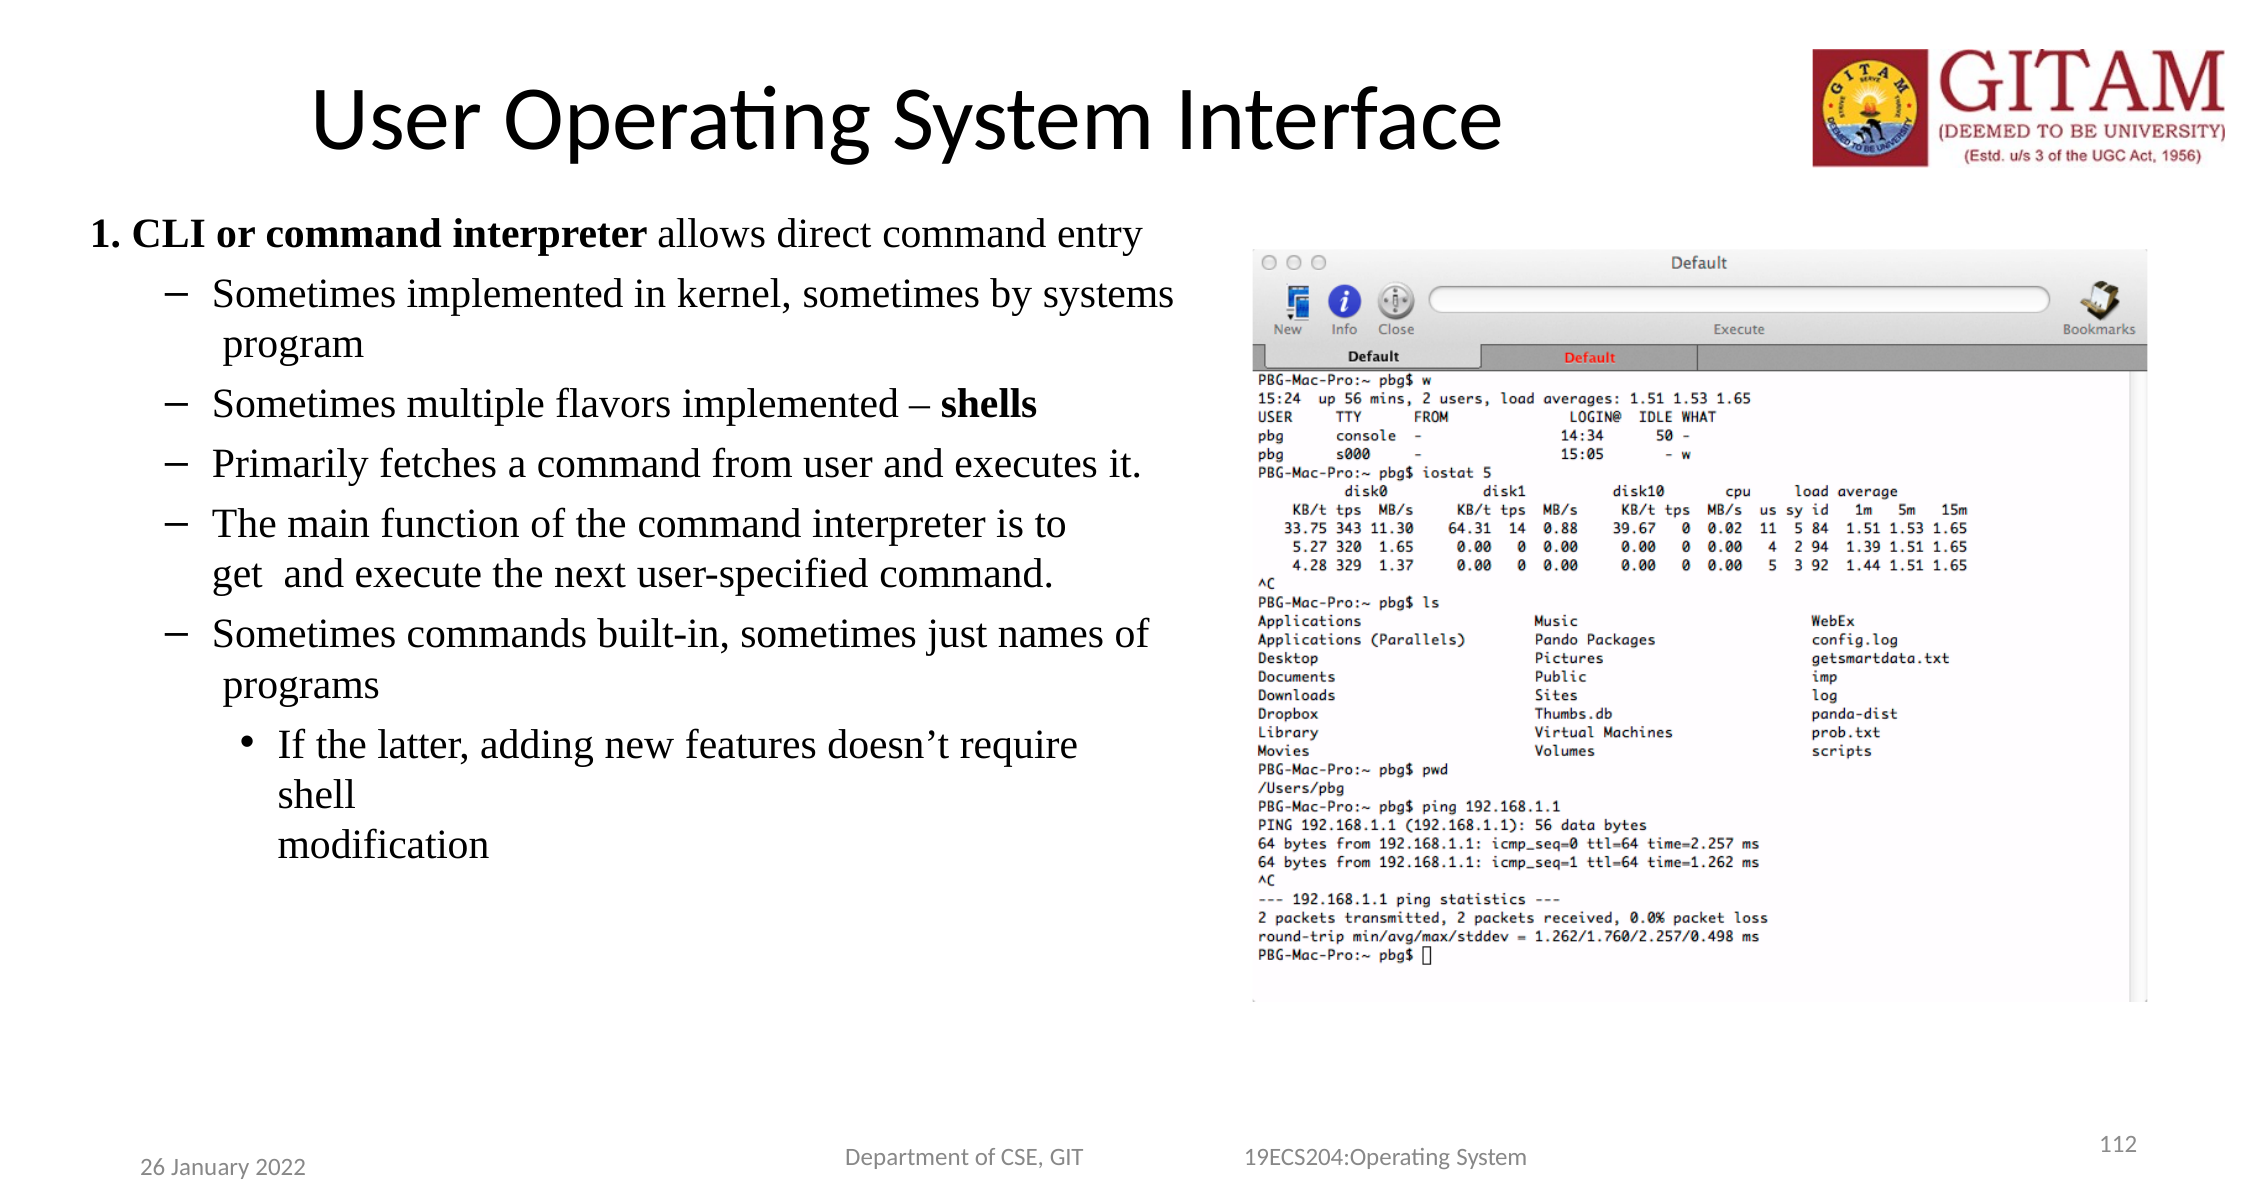

112

# User Operating System Interface
CLI or command interpreter allows direct command entry
Sometimes implemented in kernel, sometimes by systems  program
Sometimes multiple flavors implemented – shells
Primarily fetches a command from user and executes it.
The main function of the command interpreter is to get  and execute the next user-specified command.
Sometimes commands built-in, sometimes just names of  programs
If the latter, adding new features doesn’t require shell
modification

Department of CSE, GIT
19ECS204:Operating System
26 January 2022